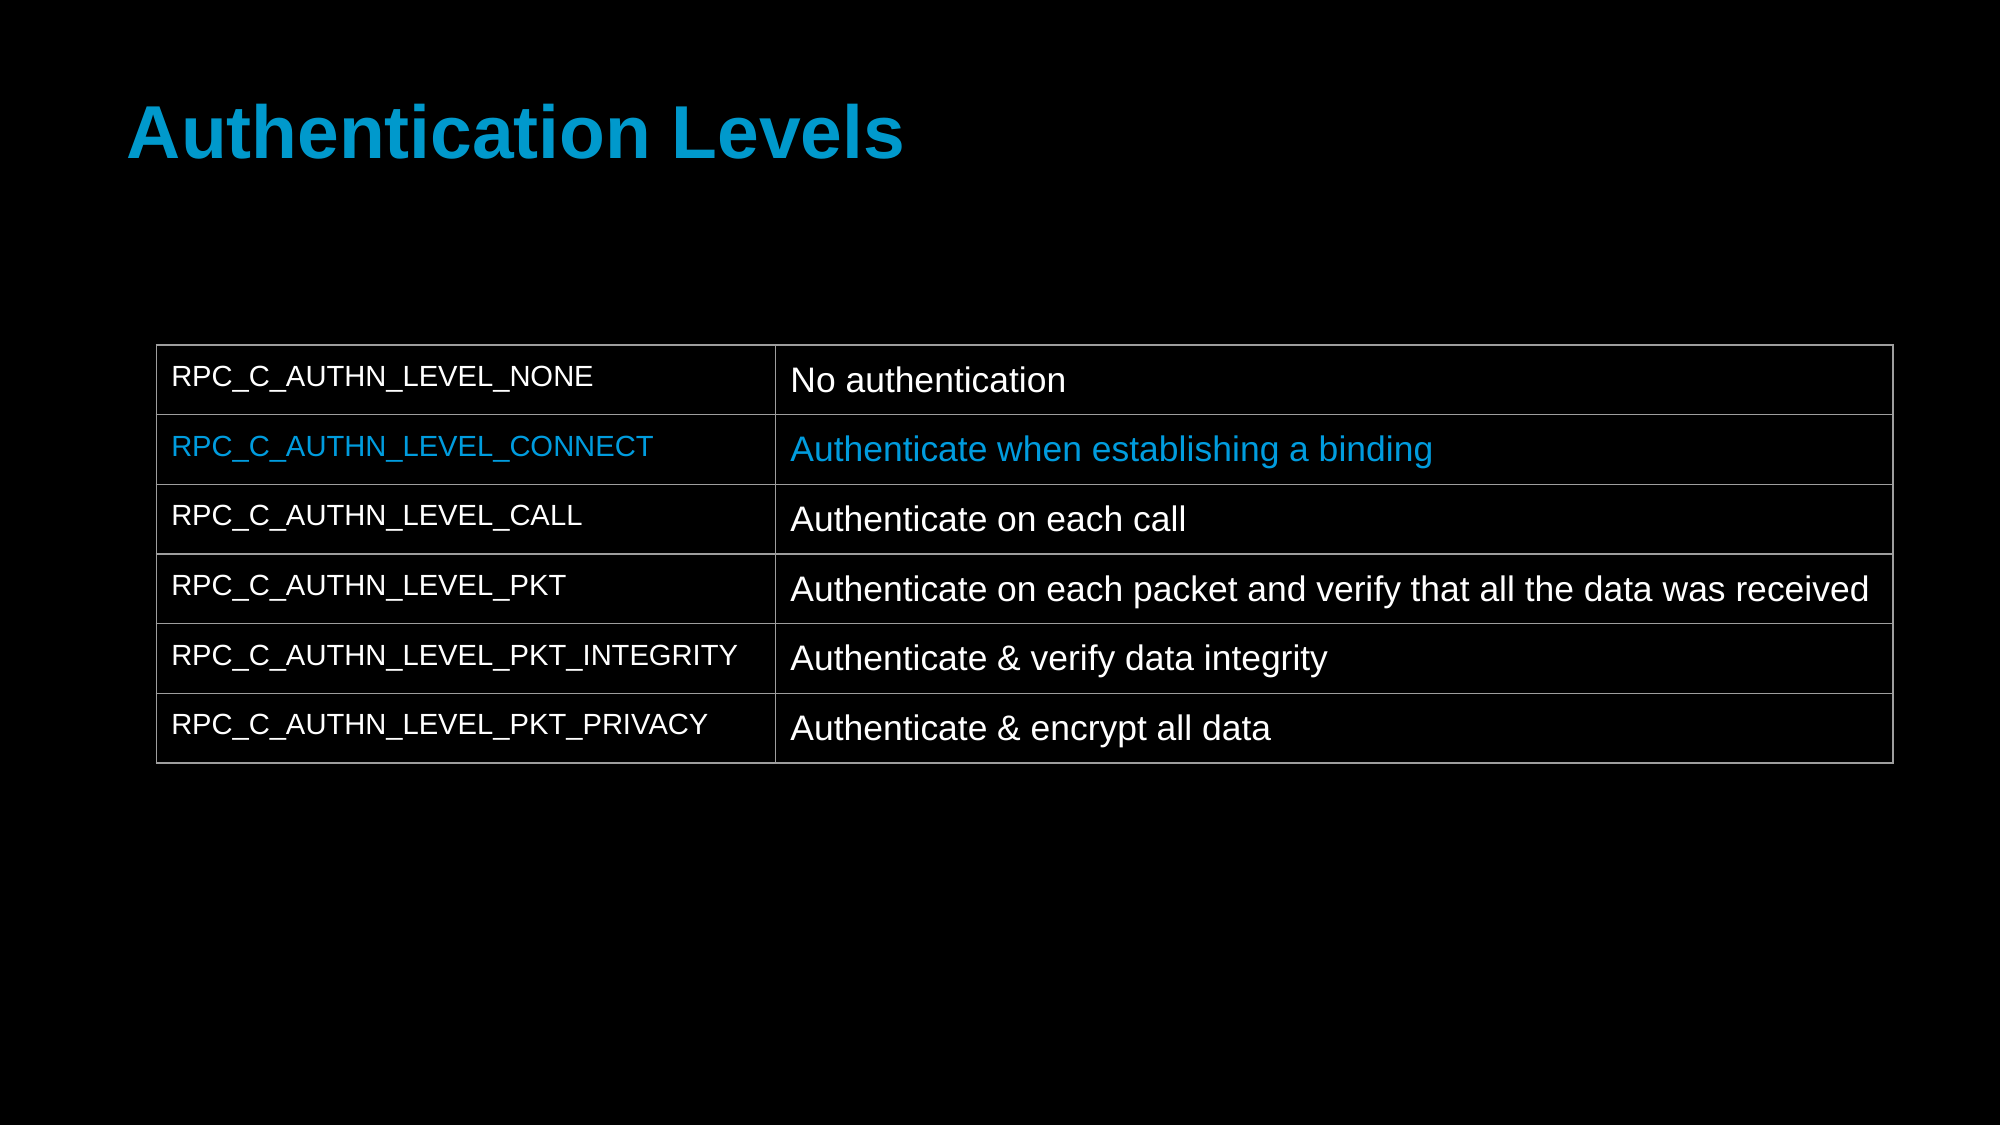

# Authentication Levels
| RPC\_C\_AUTHN\_LEVEL\_NONE | No authentication |
| --- | --- |
| RPC\_C\_AUTHN\_LEVEL\_CONNECT | Authenticate when establishing a binding |
| RPC\_C\_AUTHN\_LEVEL\_CALL | Authenticate on each call |
| RPC\_C\_AUTHN\_LEVEL\_PKT | Authenticate on each packet and verify that all the data was received |
| RPC\_C\_AUTHN\_LEVEL\_PKT\_INTEGRITY | Authenticate & verify data integrity |
| RPC\_C\_AUTHN\_LEVEL\_PKT\_PRIVACY | Authenticate & encrypt all data |